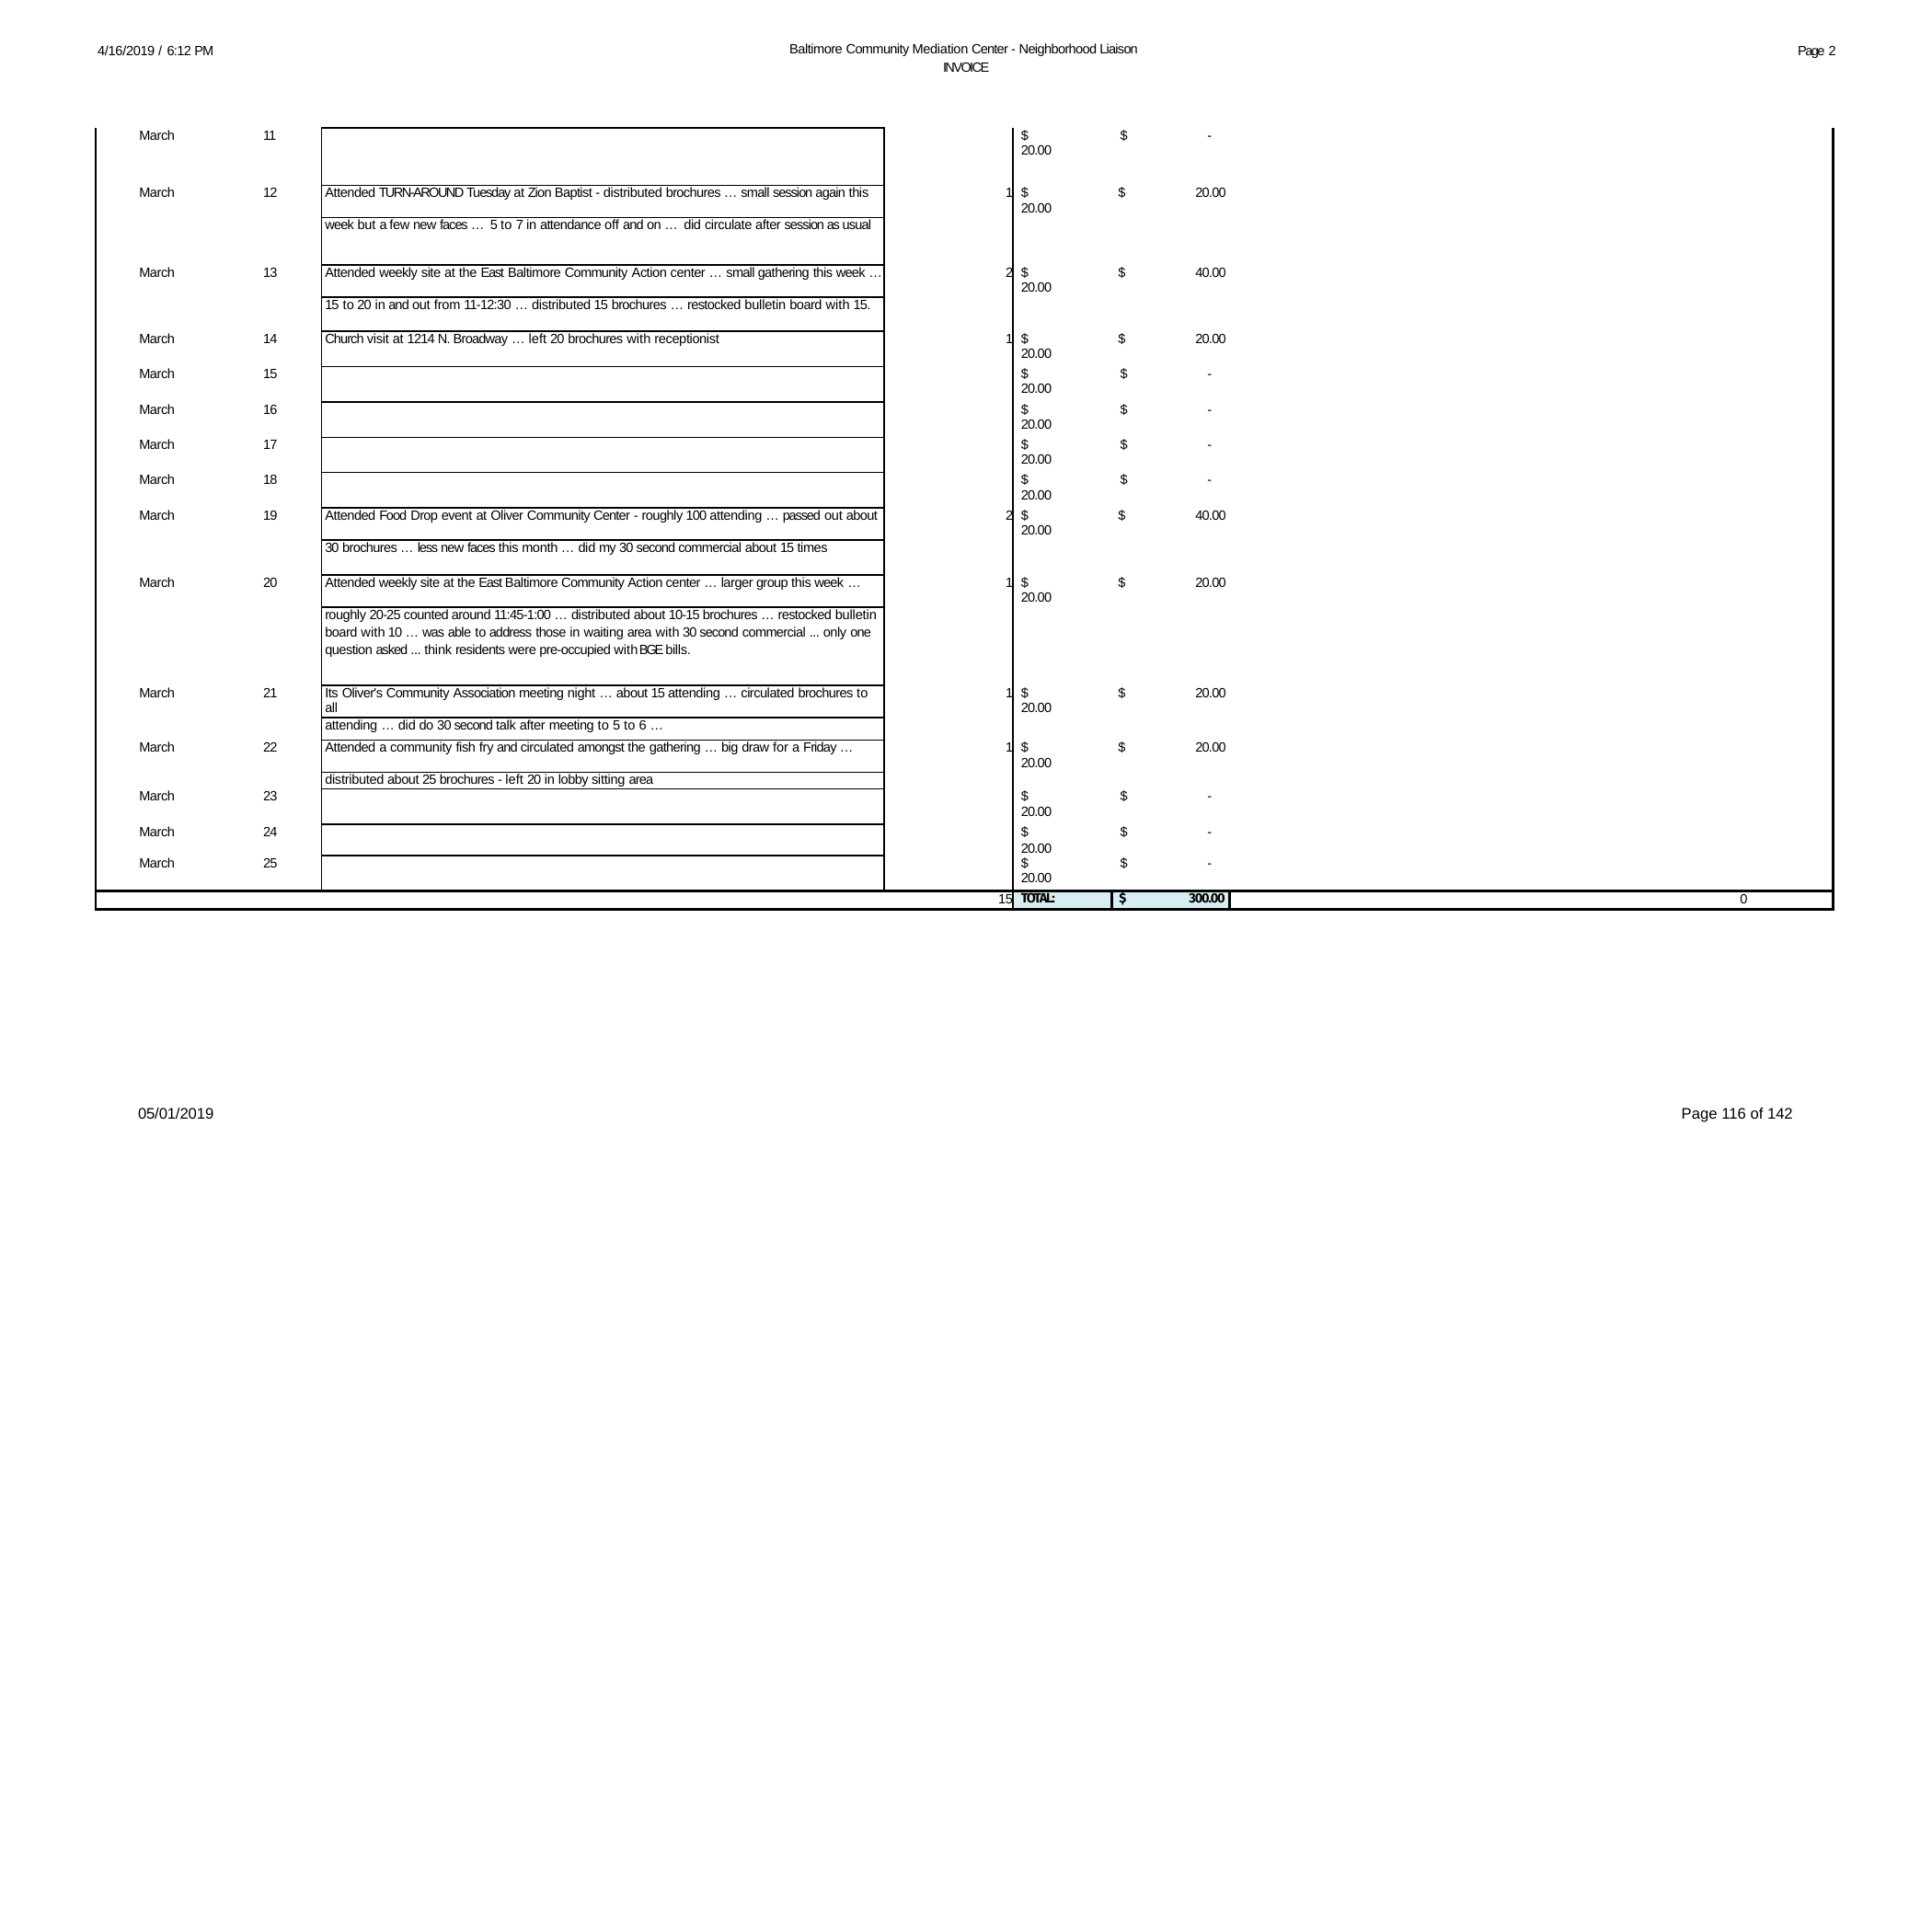

Baltimore Community Mediation Center - Neighborhood Liaison  INVOICE
4/16/2019 / 6:12 PM
Page 2
| March | 11 |  |  | $ 20.00 | $ - |  |
| --- | --- | --- | --- | --- | --- | --- |
| March | 12 | Attended TURN-AROUND Tuesday at Zion Baptist - distributed brochures … small session again this | 1 | $ 20.00 | $ 20.00 |  |
|  |  | week but a few new faces … 5 to 7 in attendance off and on … did circulate after session as usual |  |  |  |  |
| March | 13 | Attended weekly site at the East Baltimore Community Action center … small gathering this week … | 2 | $ 20.00 | $ 40.00 |  |
|  |  | 15 to 20 in and out from 11-12:30 … distributed 15 brochures … restocked bulletin board with 15. |  |  |  |  |
| March | 14 | Church visit at 1214 N. Broadway … left 20 brochures with receptionist | 1 | $ 20.00 | $ 20.00 |  |
| March | 15 |  |  | $ 20.00 | $ - |  |
| March | 16 |  |  | $ 20.00 | $ - |  |
| March | 17 |  |  | $ 20.00 | $ - |  |
| March | 18 |  |  | $ 20.00 | $ - |  |
| March | 19 | Attended Food Drop event at Oliver Community Center - roughly 100 attending … passed out about | 2 | $ 20.00 | $ 40.00 |  |
|  |  | 30 brochures … less new faces this month … did my 30 second commercial about 15 times |  |  |  |  |
| March | 20 | Attended weekly site at the East Baltimore Community Action center … larger group this week … | 1 | $ 20.00 | $ 20.00 |  |
|  |  | roughly 20-25 counted around 11:45-1:00 … distributed about 10-15 brochures … restocked bulletin |  |  |  |  |
|  |  | board with 10 … was able to address those in waiting area with 30 second commercial ... only one |  |  |  |  |
|  |  | question asked ... think residents were pre-occupied with BGE bills. |  |  |  |  |
| March | 21 | Its Oliver's Community Association meeting night … about 15 attending … circulated brochures to all | 1 | $ 20.00 | $ 20.00 |  |
|  |  | attending … did do 30 second talk after meeting to 5 to 6 … |  |  |  |  |
| March | 22 | Attended a community fish fry and circulated amongst the gathering … big draw for a Friday … | 1 | $ 20.00 | $ 20.00 |  |
|  |  | distributed about 25 brochures - left 20 in lobby sitting area |  |  |  |  |
| March | 23 |  |  | $ 20.00 | $ - |  |
| March | 24 |  |  | $ 20.00 | $ - |  |
| March | 25 |  |  | $ 20.00 | $ - |  |
| 15 |  |  |  | TOTAL: | $ 300.00 | 0 |
05/01/2019
Page 116 of 142